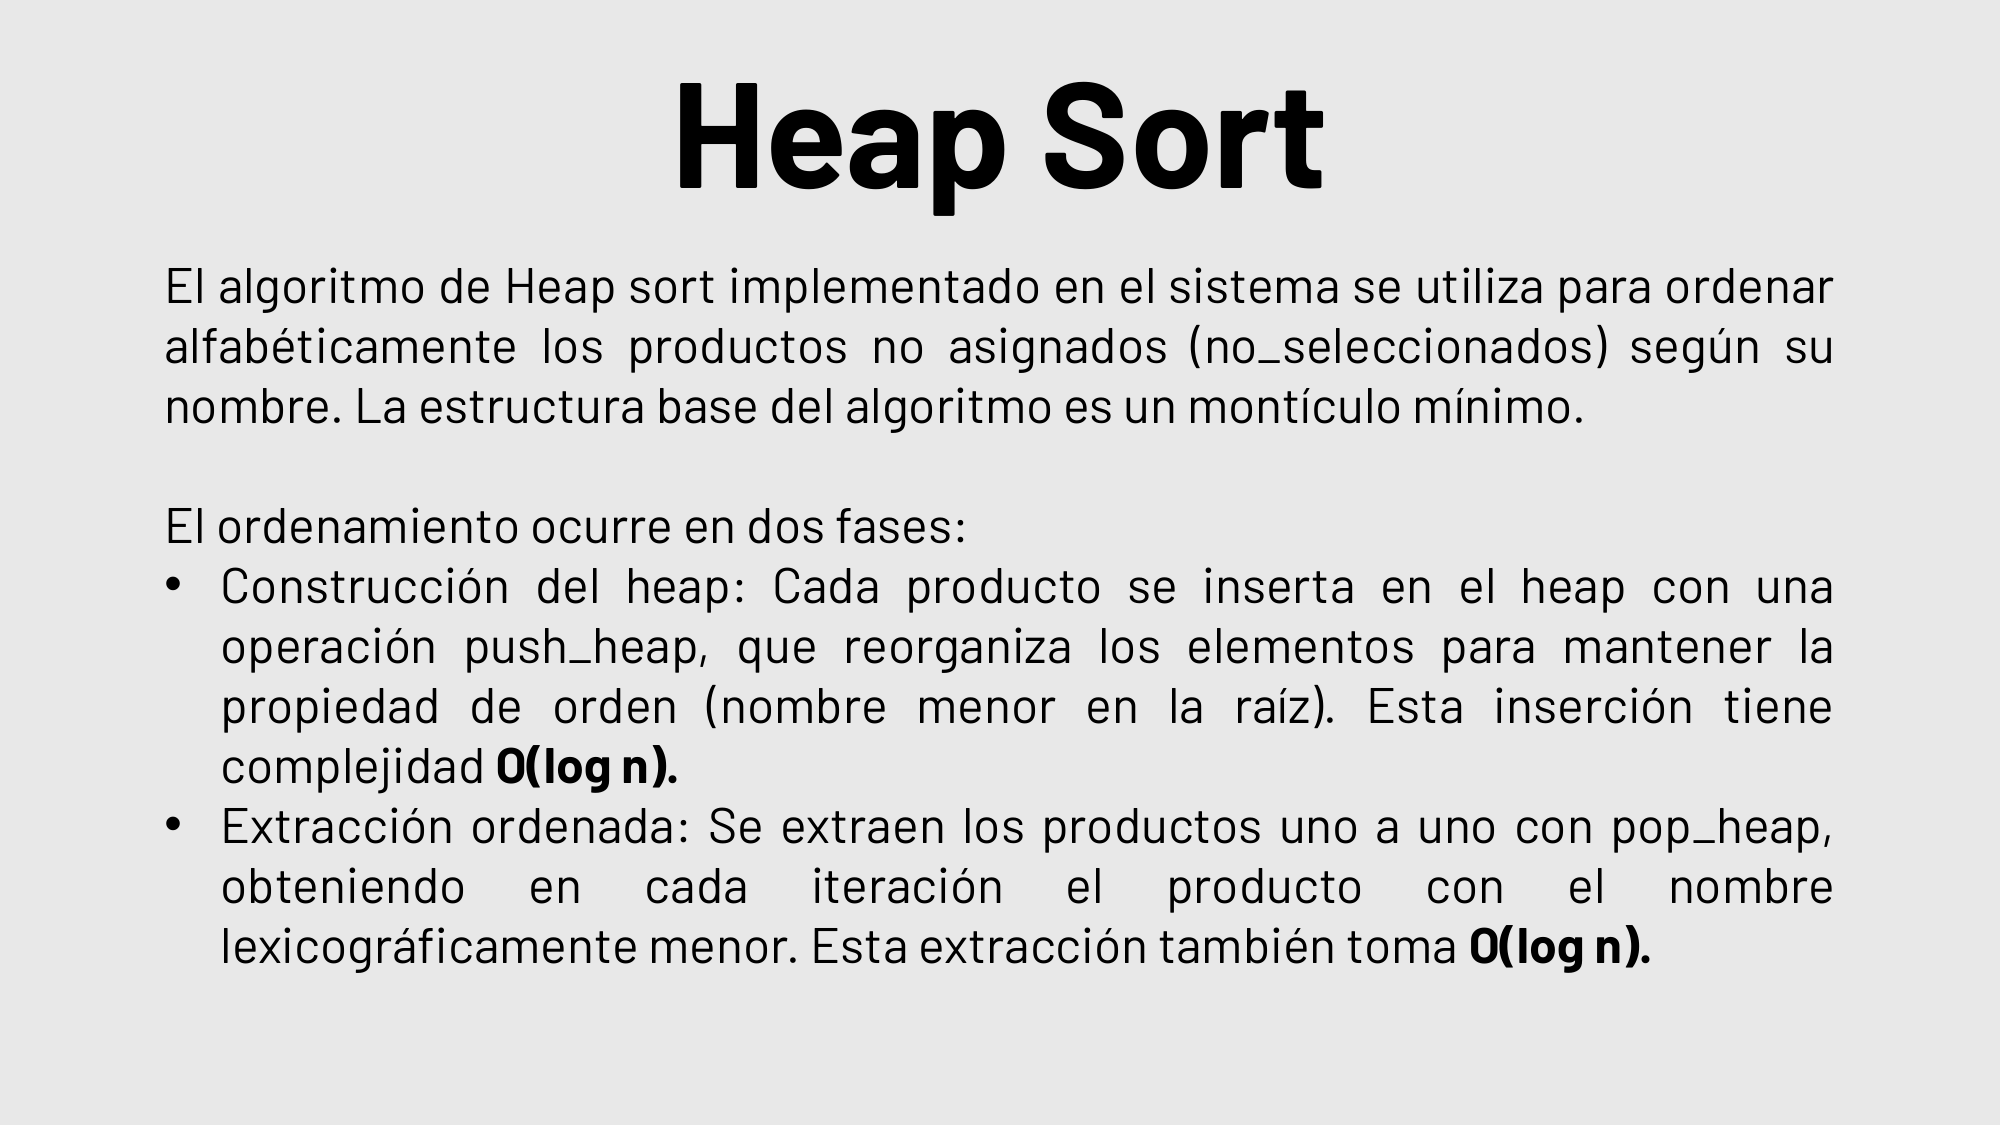

Heap Sort
El algoritmo de Heap sort implementado en el sistema se utiliza para ordenar alfabéticamente los productos no asignados (no_seleccionados) según su nombre. La estructura base del algoritmo es un montículo mínimo.

El ordenamiento ocurre en dos fases:
Construcción del heap: Cada producto se inserta en el heap con una operación push_heap, que reorganiza los elementos para mantener la propiedad de orden (nombre menor en la raíz). Esta inserción tiene complejidad O(log n).
Extracción ordenada: Se extraen los productos uno a uno con pop_heap, obteniendo en cada iteración el producto con el nombre lexicográficamente menor. Esta extracción también toma O(log n).